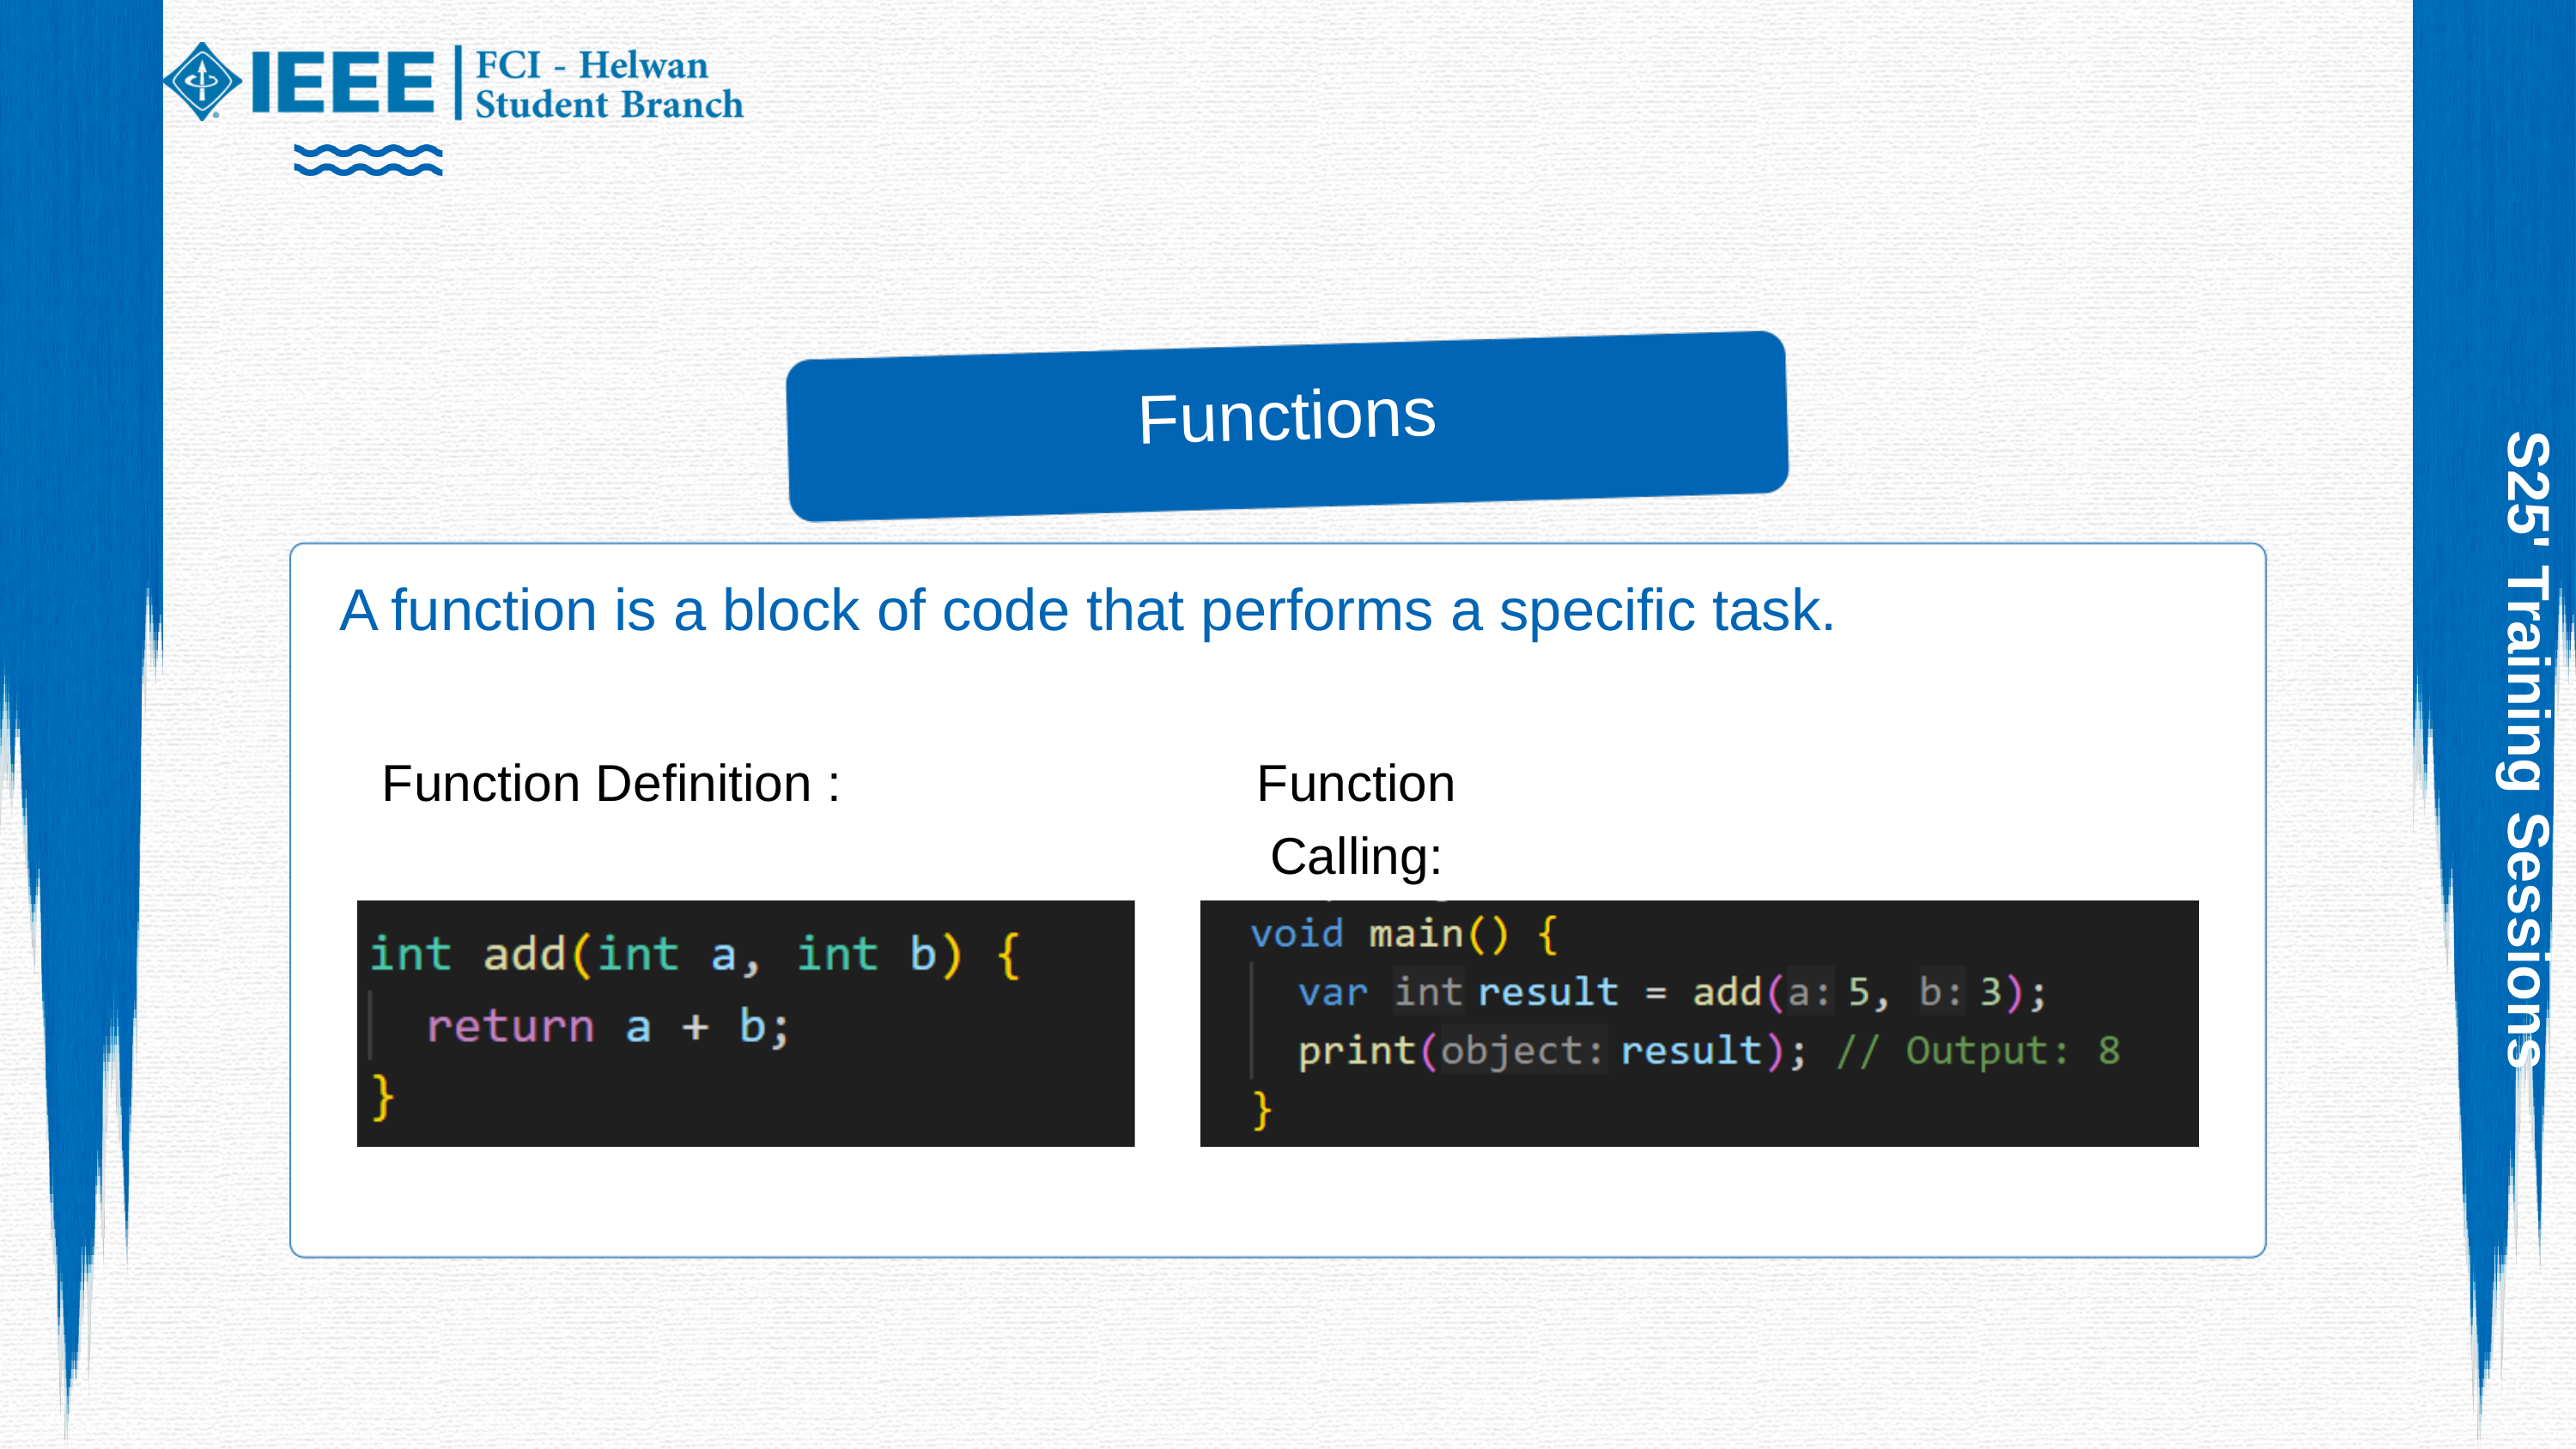

Functions

A function is a block of code that performs a specific task.

S25' Training Sessions
Function Definition :
Function Calling: